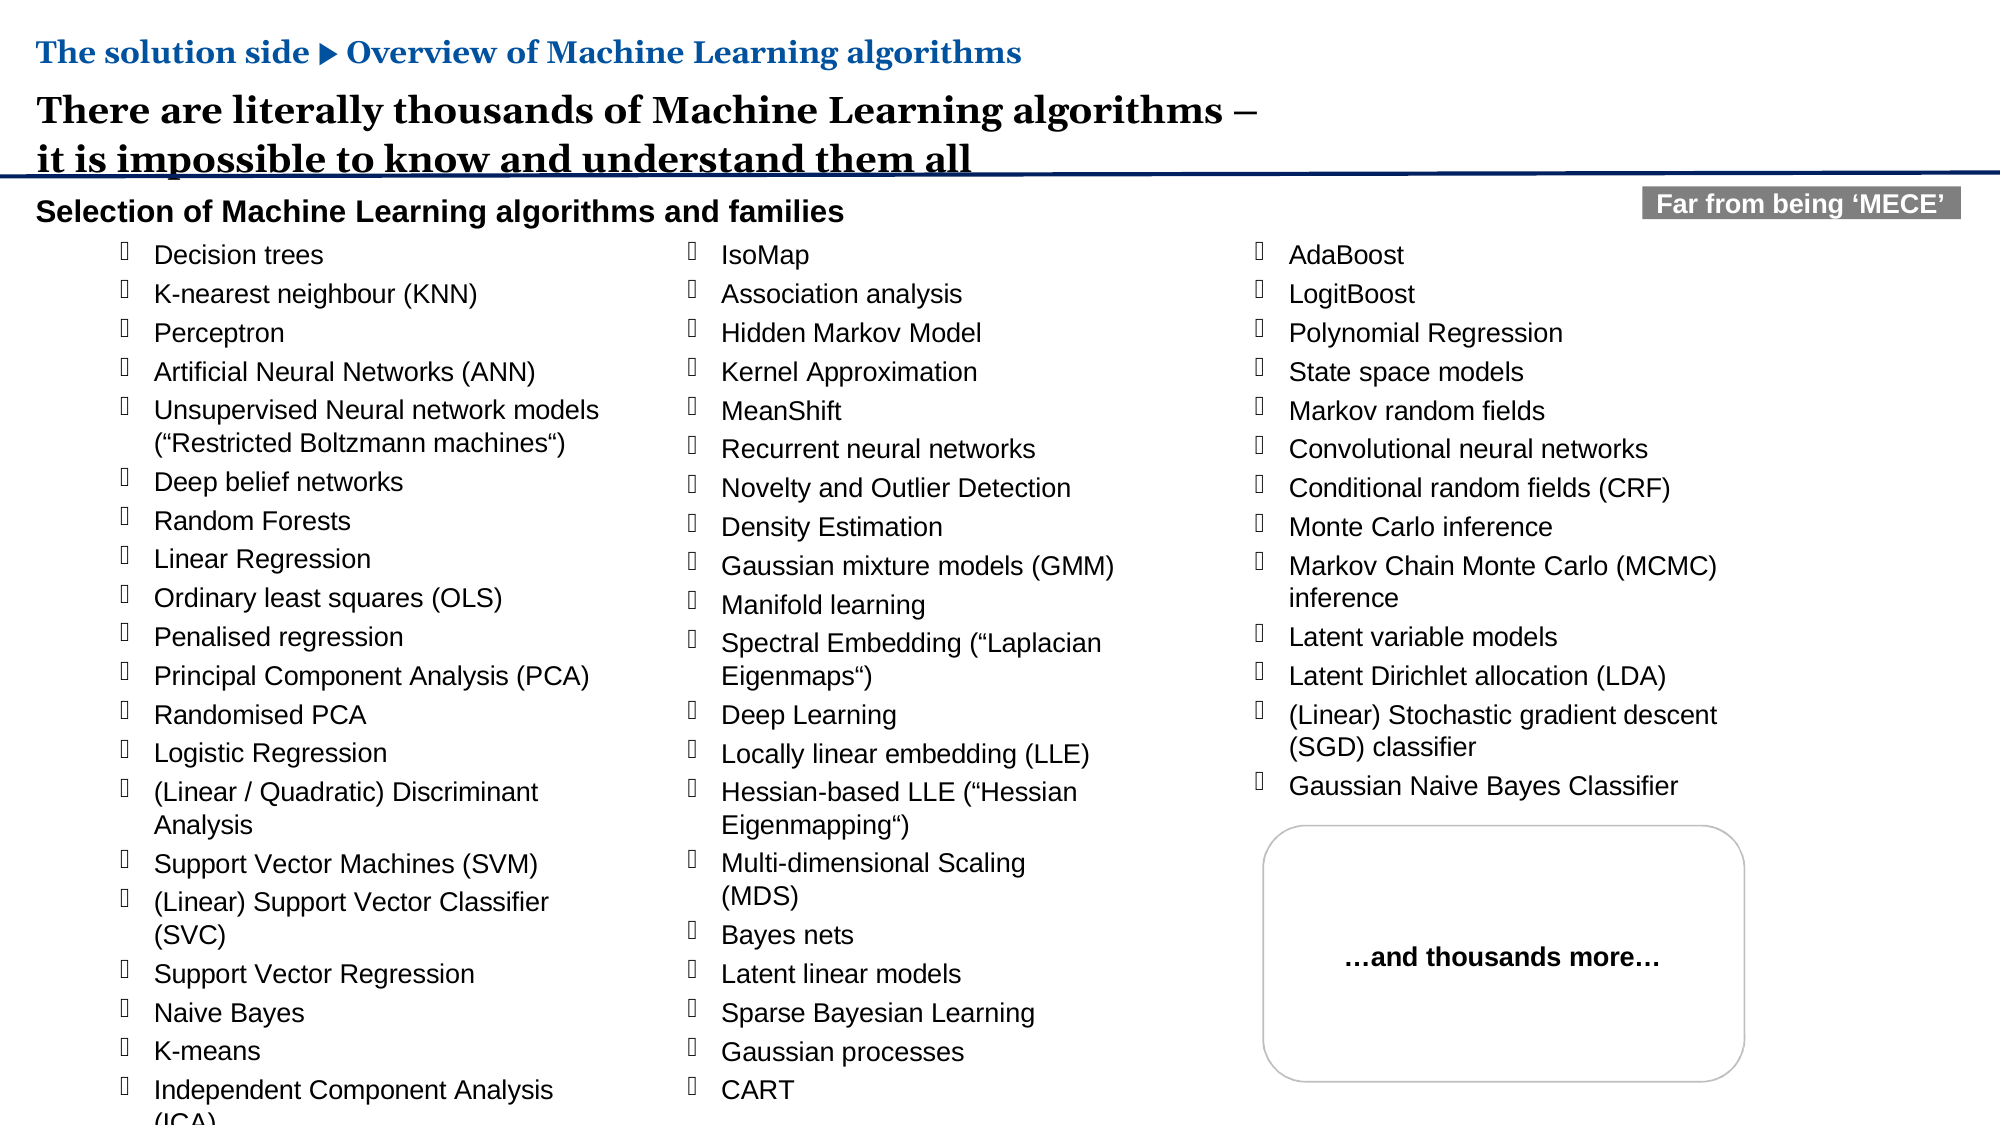

The solution side ▶ Overview of Machine Learning algorithms
There are literally thousands of Machine Learning algorithms –
it is impossible to know and understand them all

Far from being ‘MECE’
Selection of Machine Learning algorithms and families
Decision trees
K-nearest neighbour (KNN)
Perceptron
Artificial Neural Networks (ANN)
Unsupervised Neural network models (“Restricted Boltzmann machines“)
Deep belief networks
Random Forests
Linear Regression
Ordinary least squares (OLS)
Penalised regression
Principal Component Analysis (PCA)
Randomised PCA
Logistic Regression
(Linear / Quadratic) Discriminant Analysis
Support Vector Machines (SVM)
(Linear) Support Vector Classifier (SVC)
Support Vector Regression
Naive Bayes
K-means
Independent Component Analysis (ICA)
Non-negative matrix factorisation (NMF)
IsoMap
Association analysis
Hidden Markov Model
Kernel Approximation
MeanShift
Recurrent neural networks
Novelty and Outlier Detection
Density Estimation
Gaussian mixture models (GMM)
Manifold learning
Spectral Embedding (“Laplacian Eigenmaps“)
Deep Learning
Locally linear embedding (LLE)
Hessian-based LLE (“Hessian Eigenmapping“)
Multi-dimensional Scaling (MDS)
Bayes nets
Latent linear models
Sparse Bayesian Learning
Gaussian processes
CART
AdaBoost
LogitBoost
Polynomial Regression
State space models
Markov random fields
Convolutional neural networks
Conditional random fields (CRF)
Monte Carlo inference
Markov Chain Monte Carlo (MCMC) inference
Latent variable models
Latent Dirichlet allocation (LDA)
(Linear) Stochastic gradient descent (SGD) classifier
Gaussian Naive Bayes Classifier

…and thousands more…